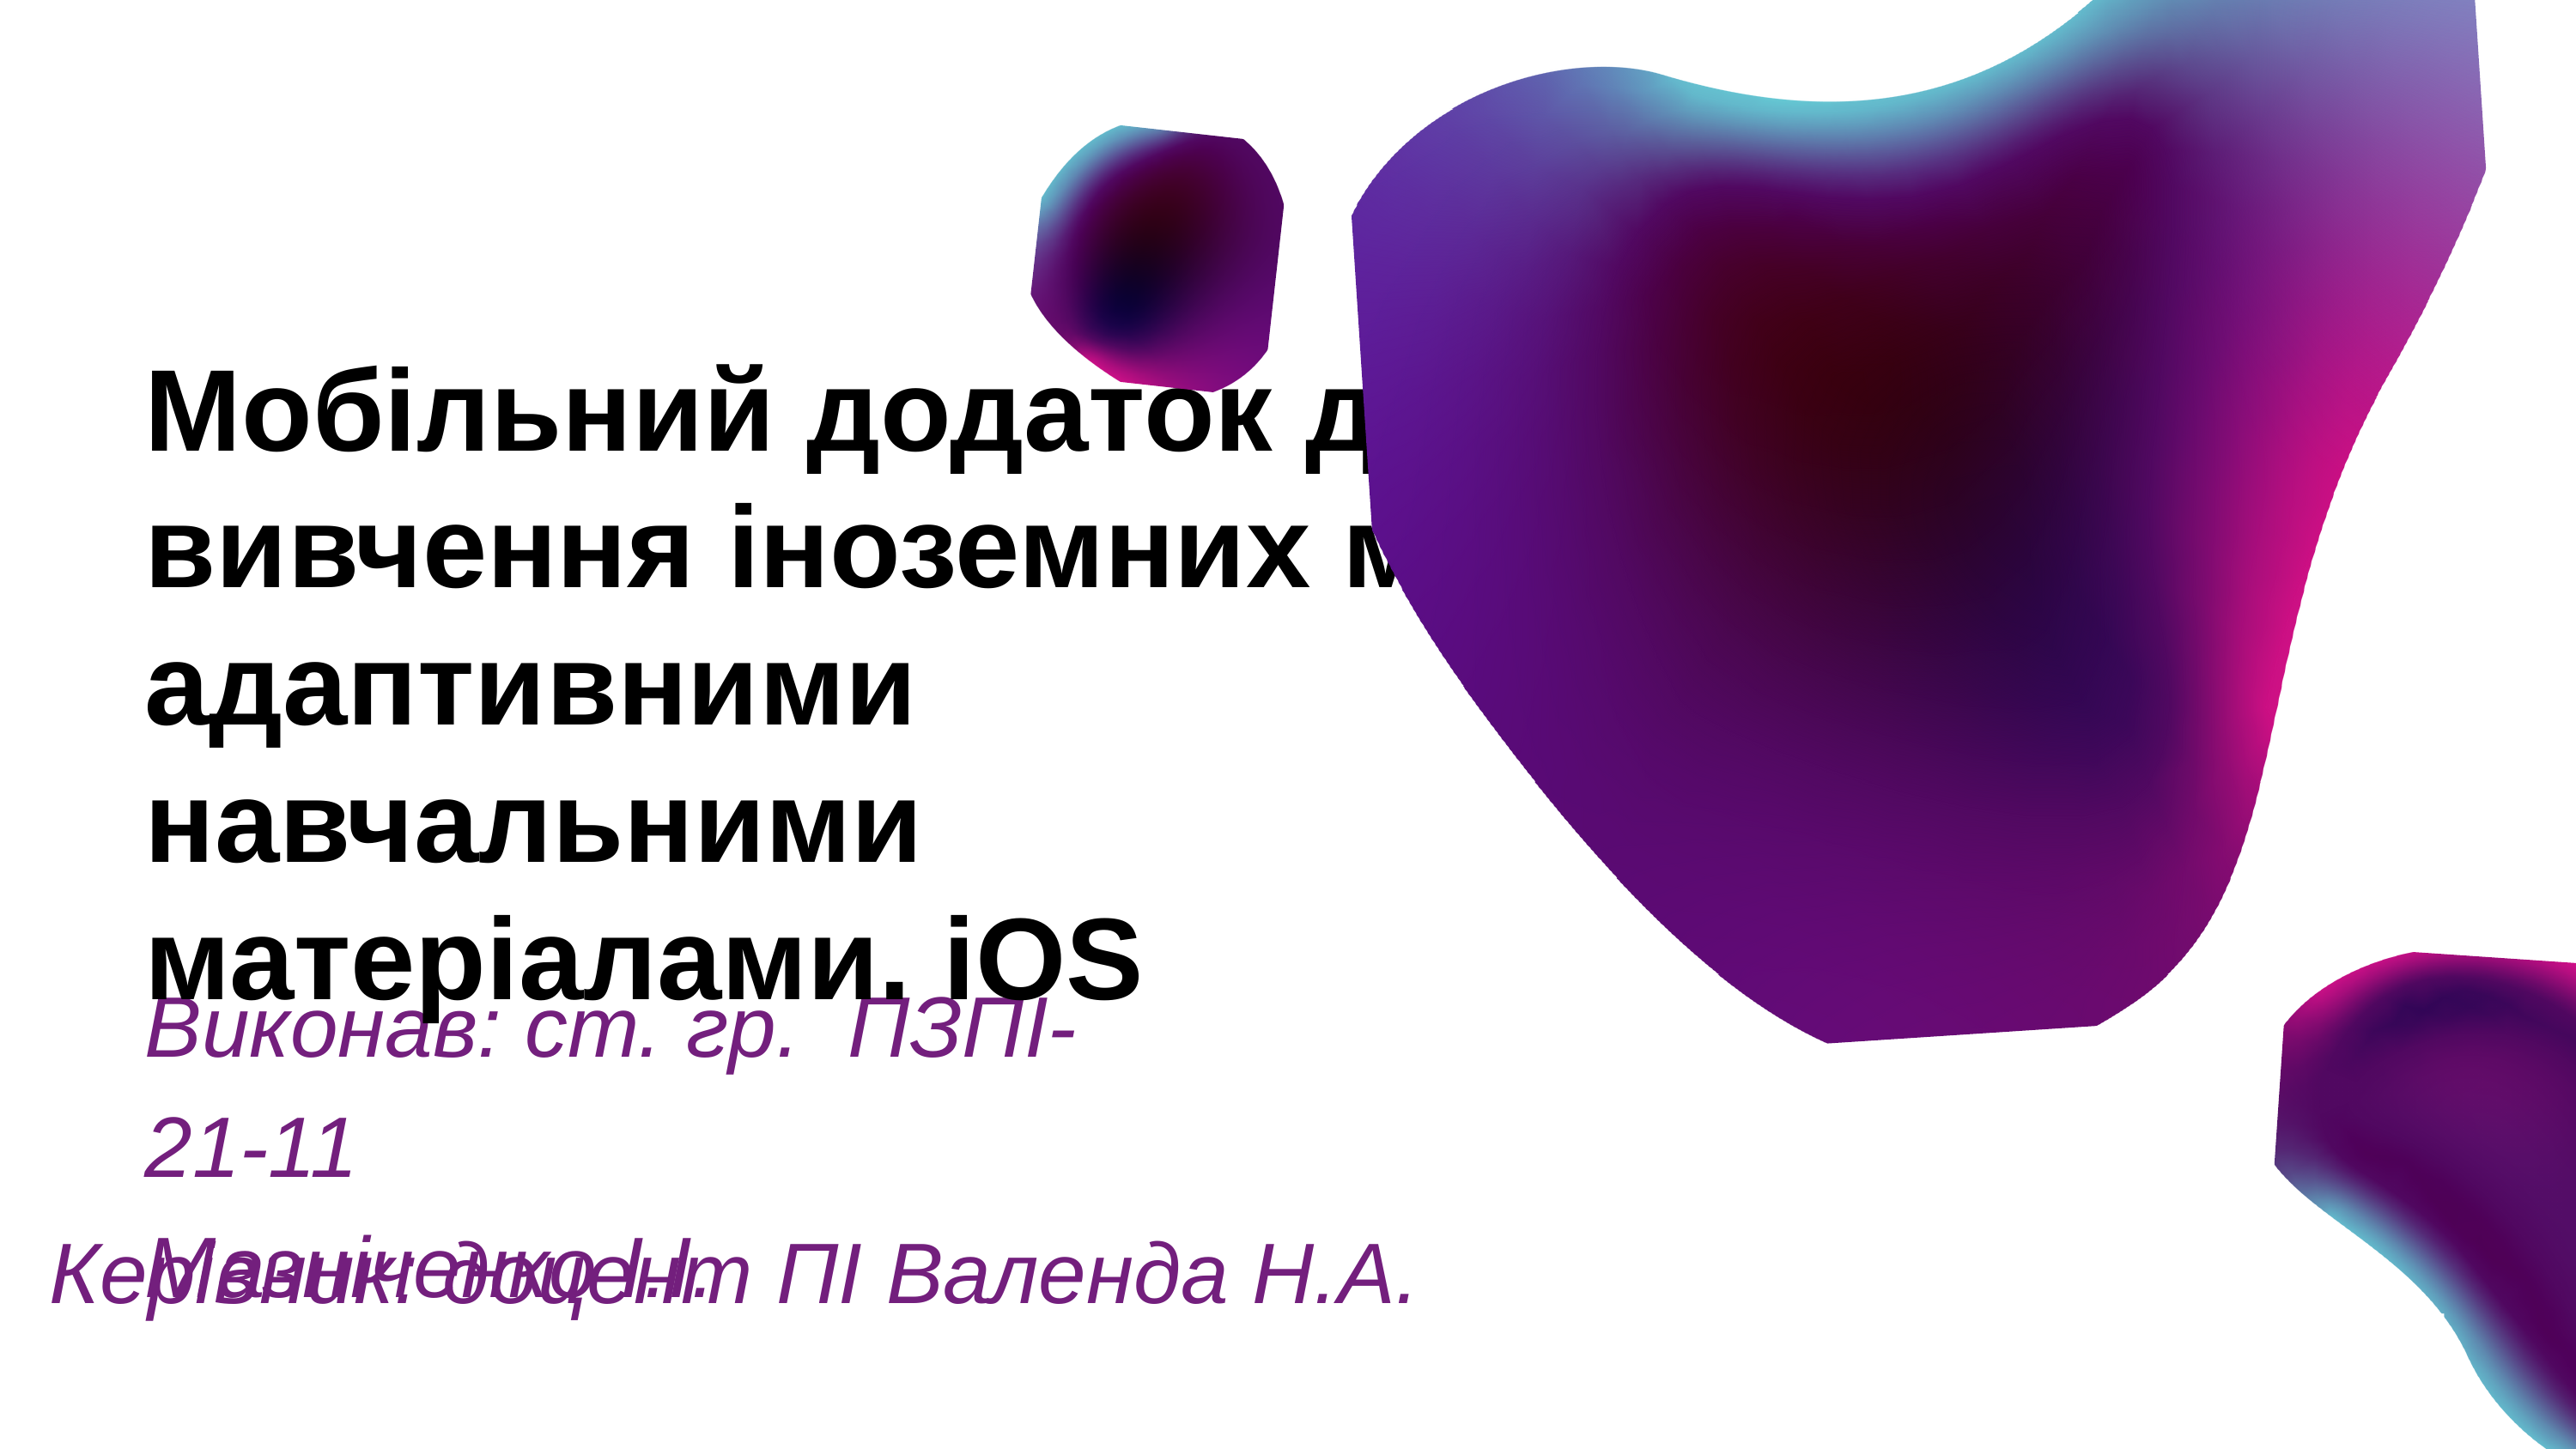

Мобільний додаток для вивчення іноземних мов з адаптивними навчальними          матеріалами. iOS
Виконав: ст. гр.  ПЗПІ-21-11
Мазніченко І.І.

Керівник: доцент ПІ Валенда Н.А.

1